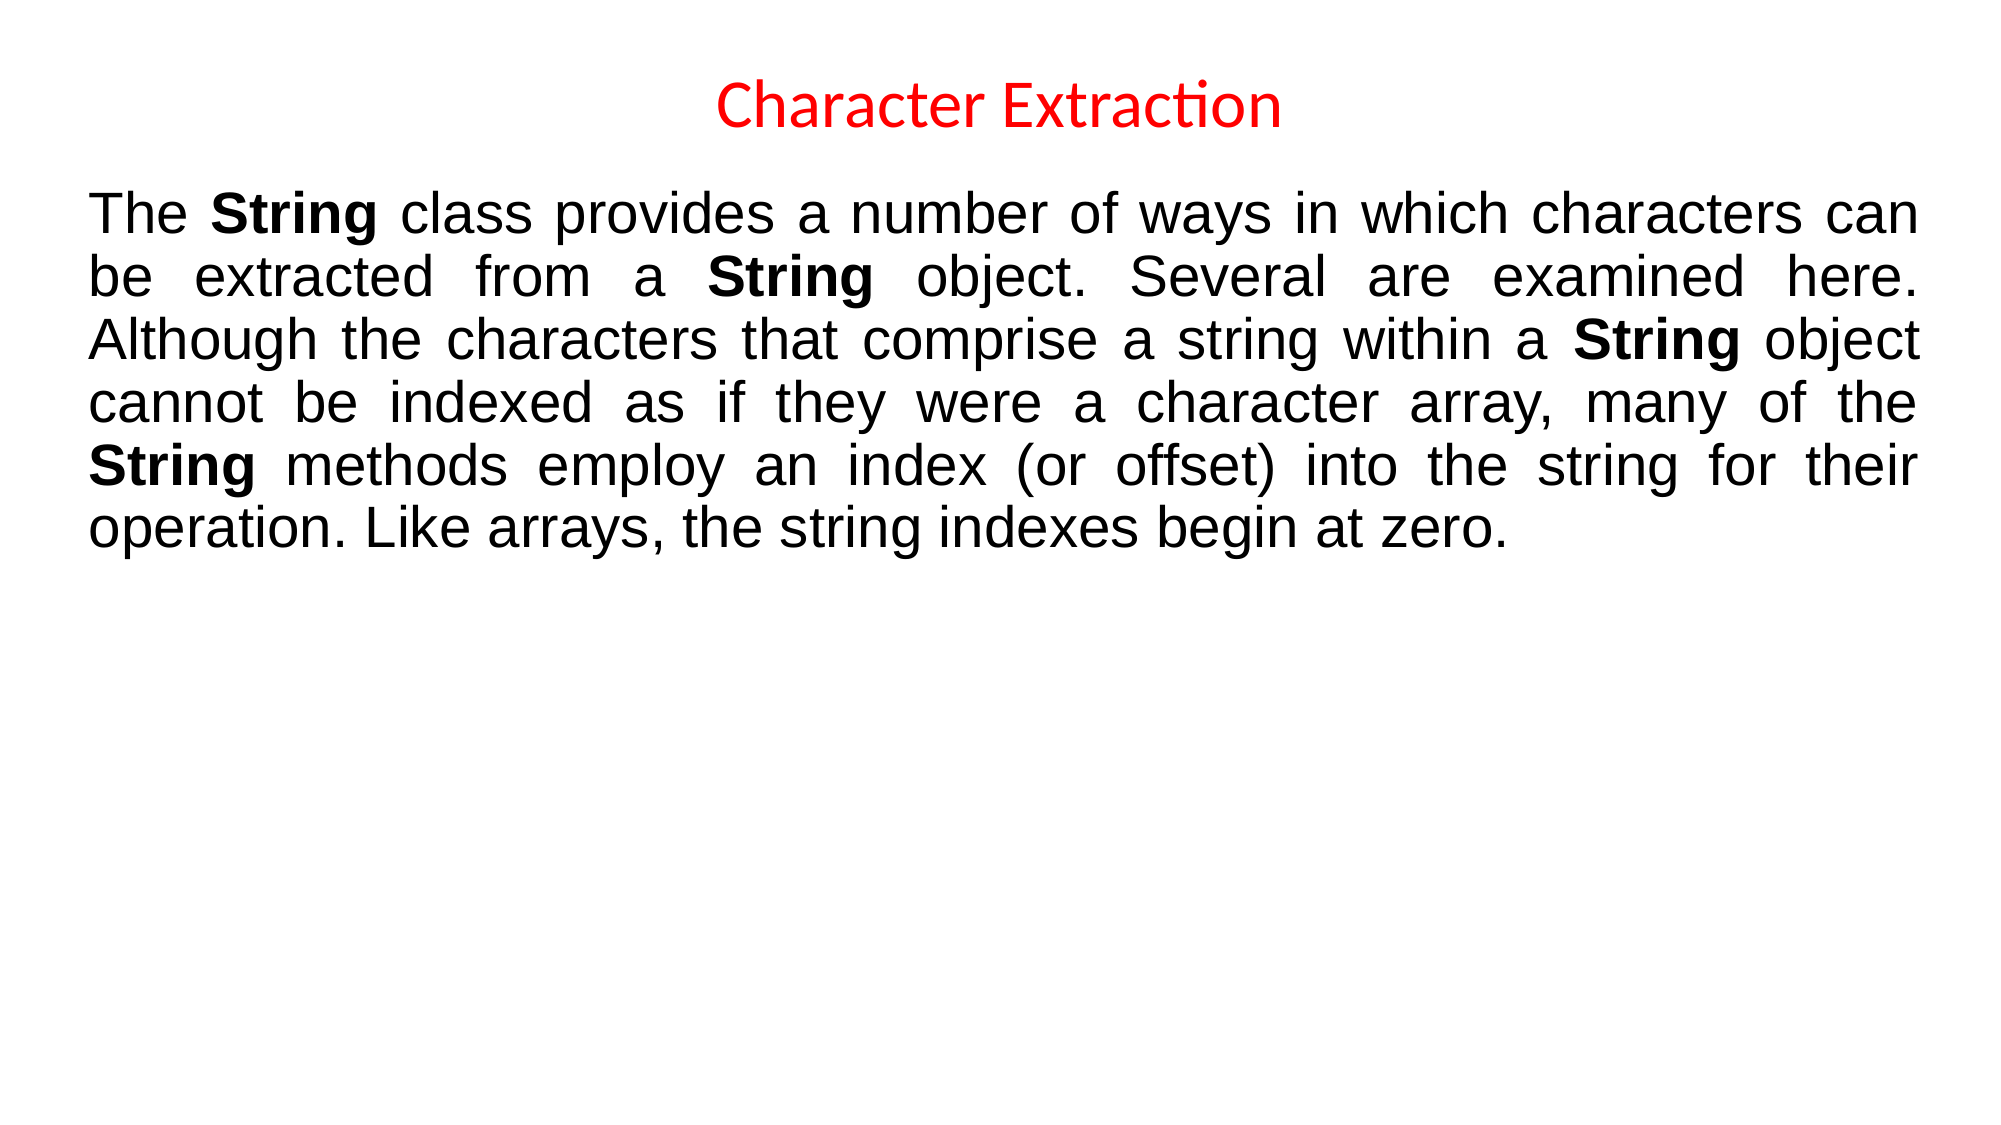

# Character Extraction
The String class provides a number of ways in which characters can be extracted from a String object. Several are examined here. Although the characters that comprise a string within a String object cannot be indexed as if they were a character array, many of the String methods employ an index (or offset) into the string for their operation. Like arrays, the string indexes begin at zero.